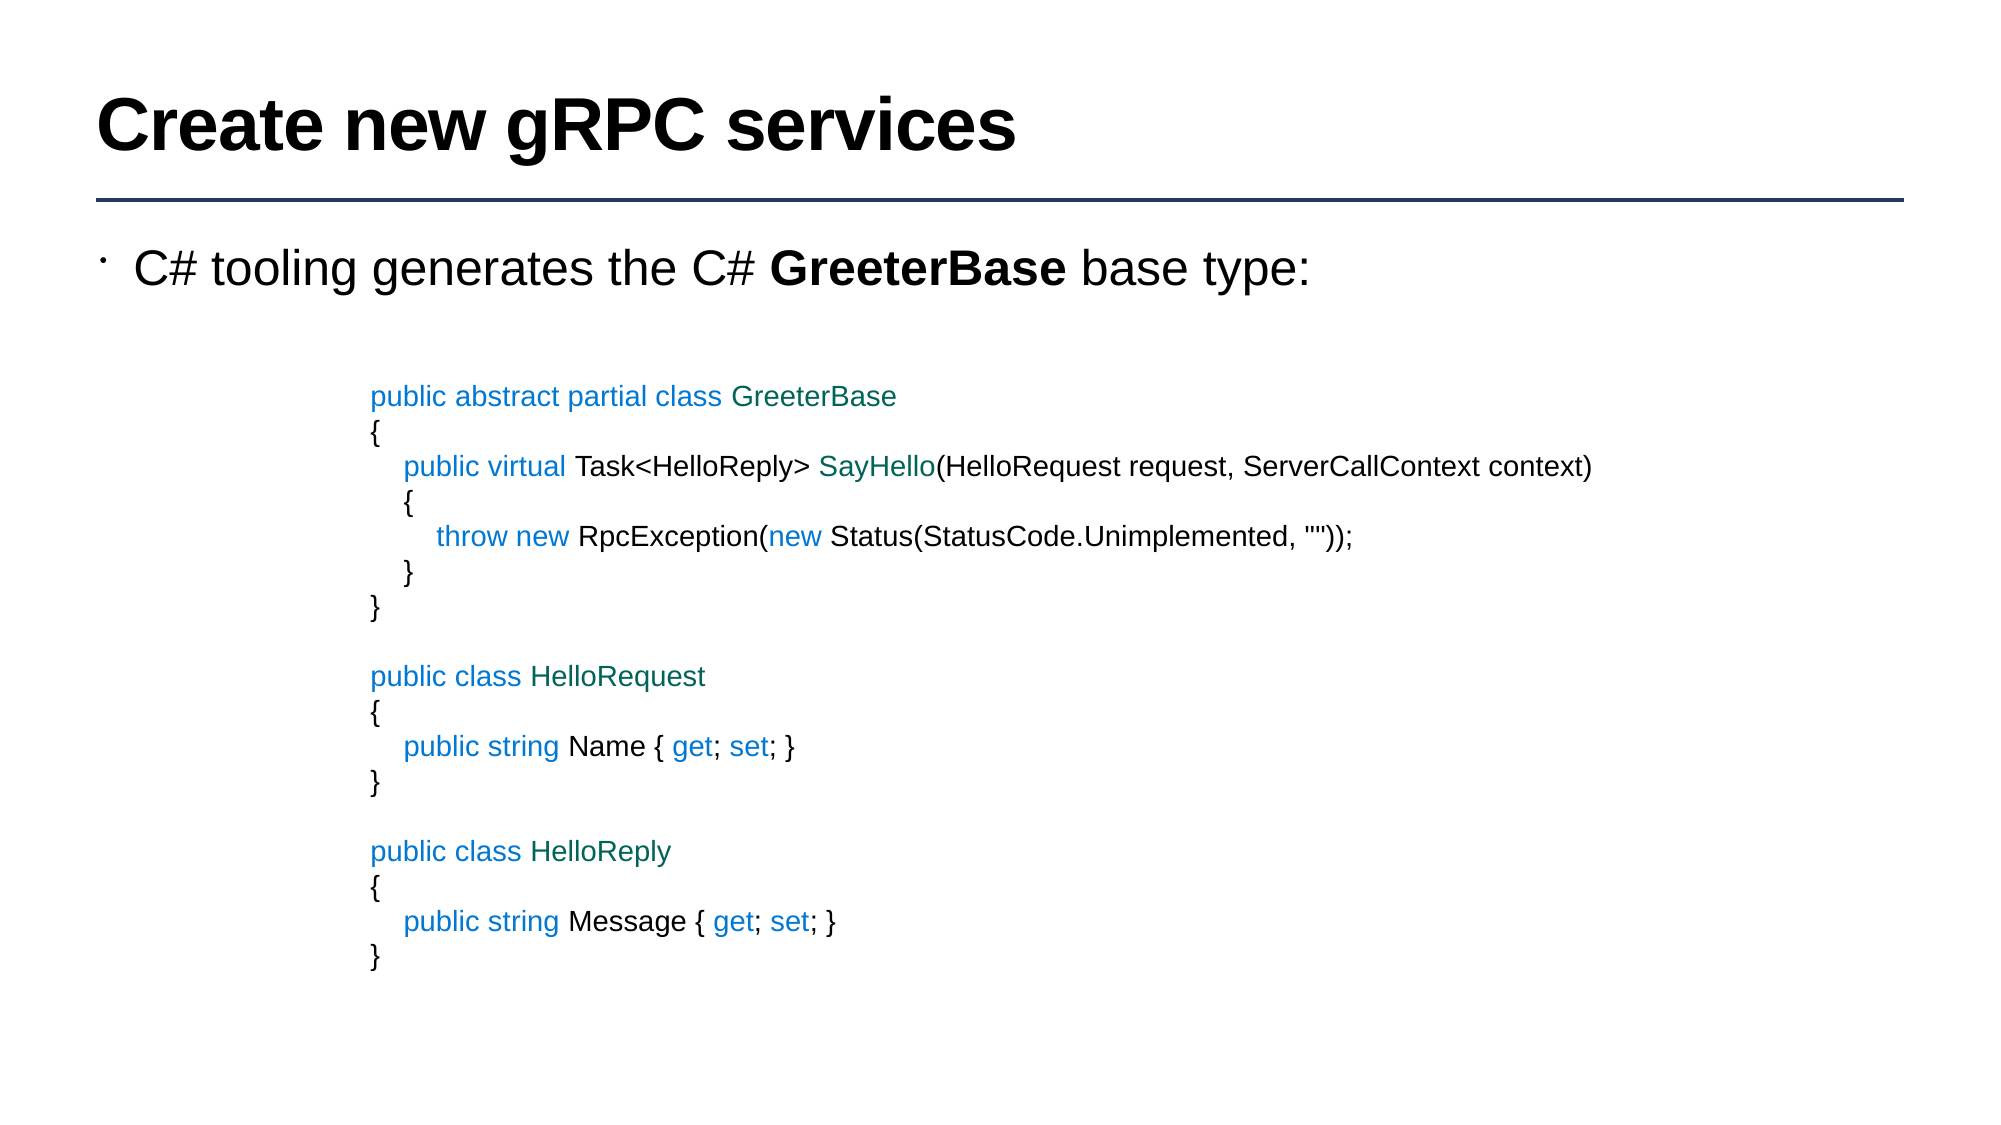

# Create new gRPC services
C# tooling generates the C# GreeterBase base type:

public abstract partial class GreeterBase
{
    public virtual Task<HelloReply> SayHello(HelloRequest request, ServerCallContext context)
    {
        throw new RpcException(new Status(StatusCode.Unimplemented, ""));
    }
}

public class HelloRequest
{
    public string Name { get; set; }
}

public class HelloReply
{
    public string Message { get; set; }
}